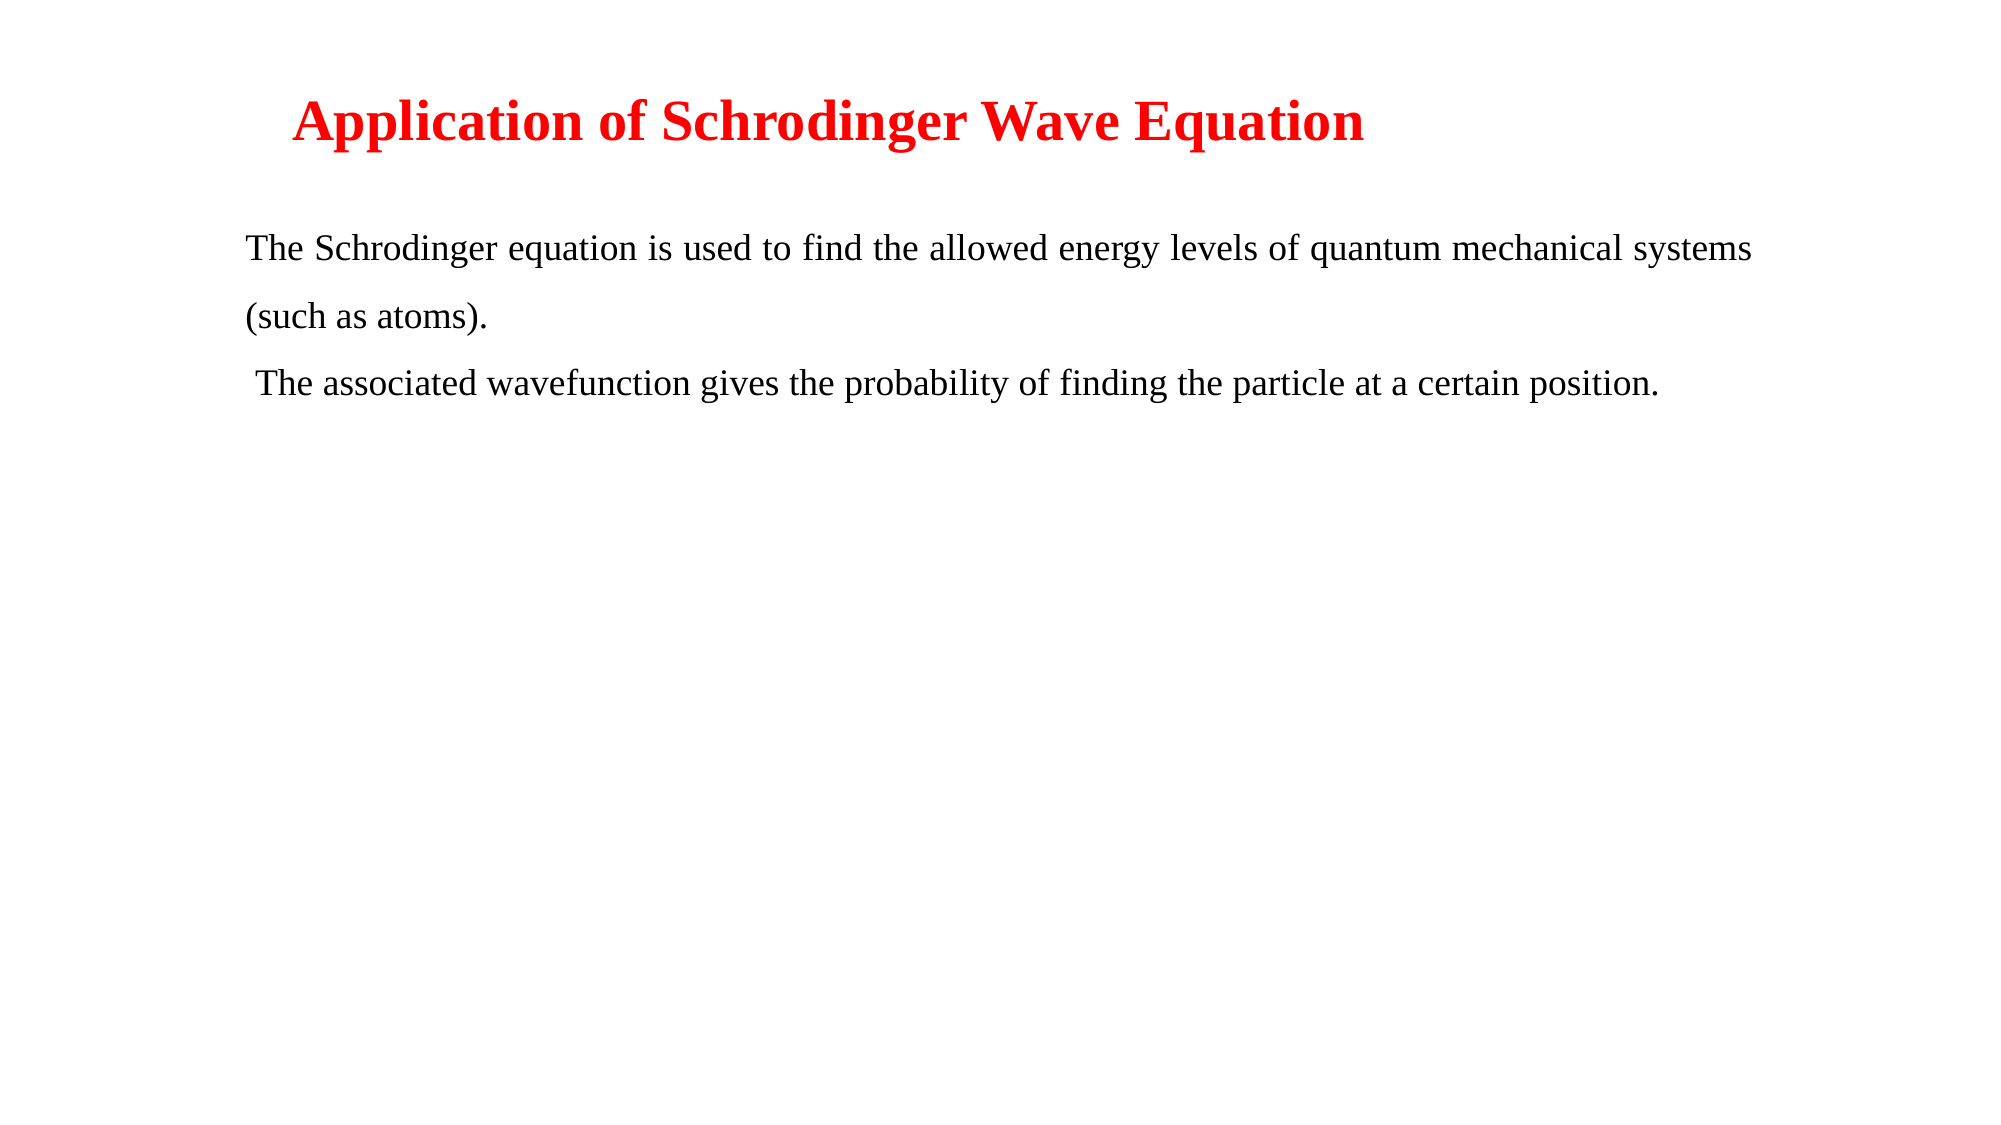

Application of Schrodinger Wave Equation
The Schrodinger equation is used to find the allowed energy levels of quantum mechanical systems (such as atoms).
 The associated wavefunction gives the probability of finding the particle at a certain position.